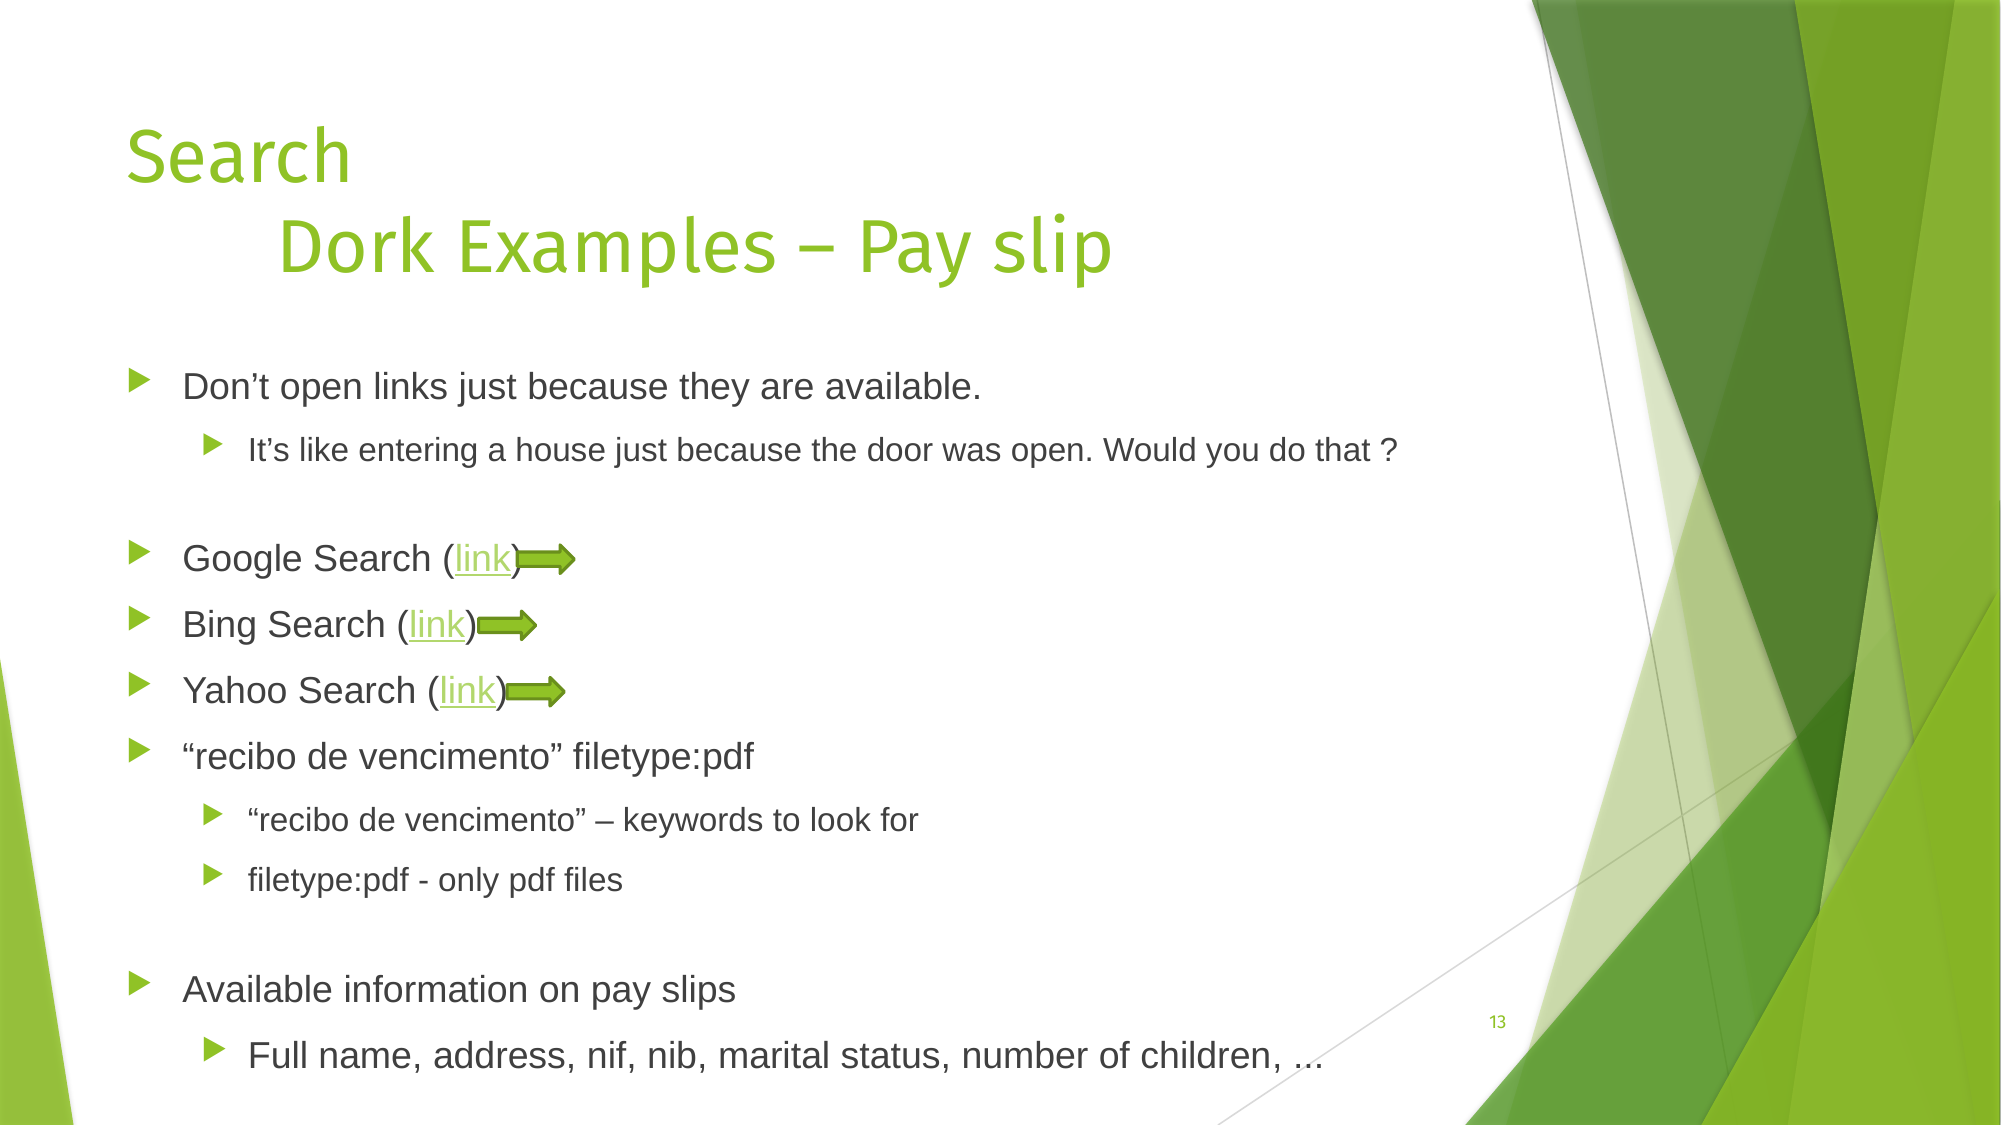

# Search Dork Examples – Pay slip
Don’t open links just because they are available.
It’s like entering a house just because the door was open. Would you do that ?

Google Search (link)
Bing Search (link)
Yahoo Search (link)
“recibo de vencimento” filetype:pdf
“recibo de vencimento” – keywords to look for
filetype:pdf - only pdf files

Available information on pay slips
Full name, address, nif, nib, marital status, number of children, ...

13